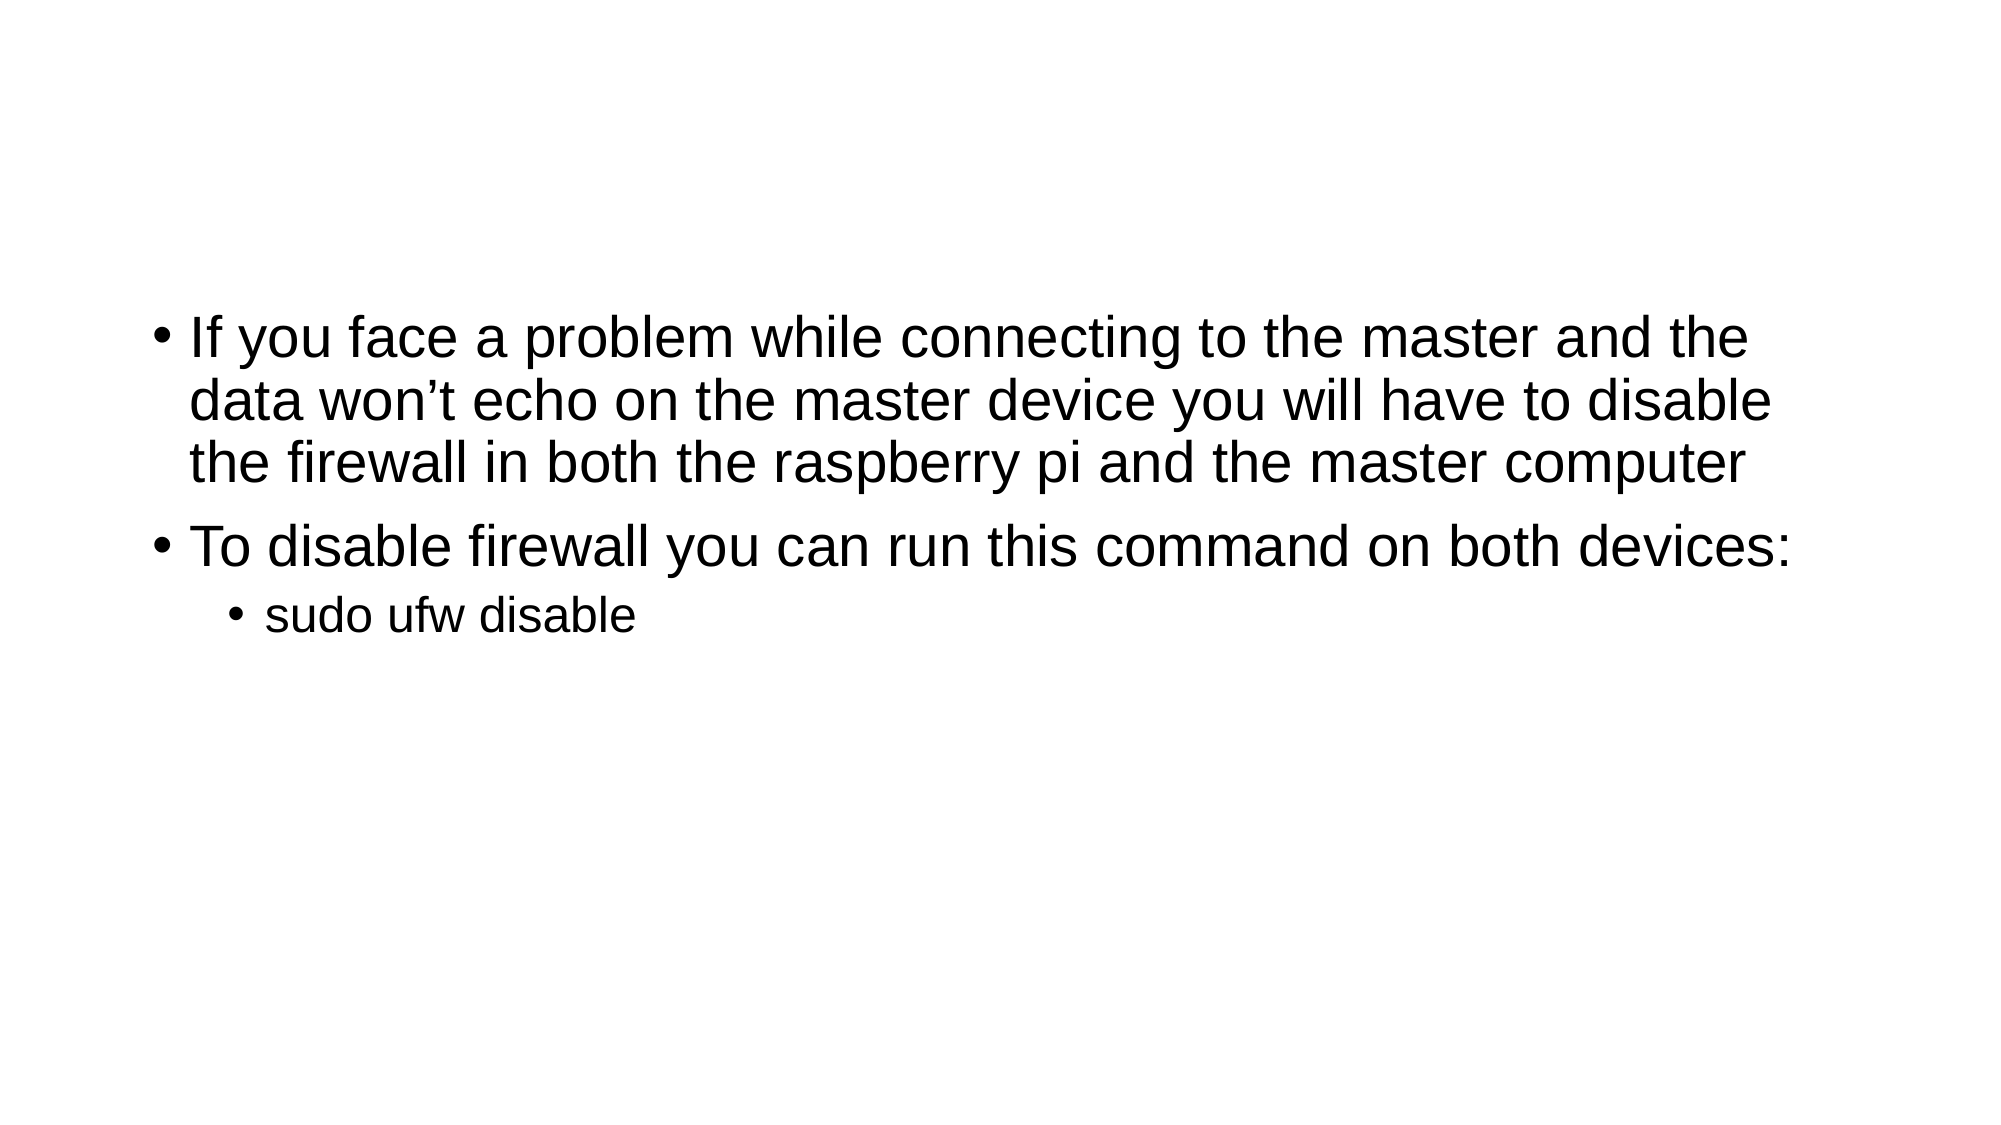

#
If you face a problem while connecting to the master and the data won’t echo on the master device you will have to disable the firewall in both the raspberry pi and the master computer
To disable firewall you can run this command on both devices:
sudo ufw disable